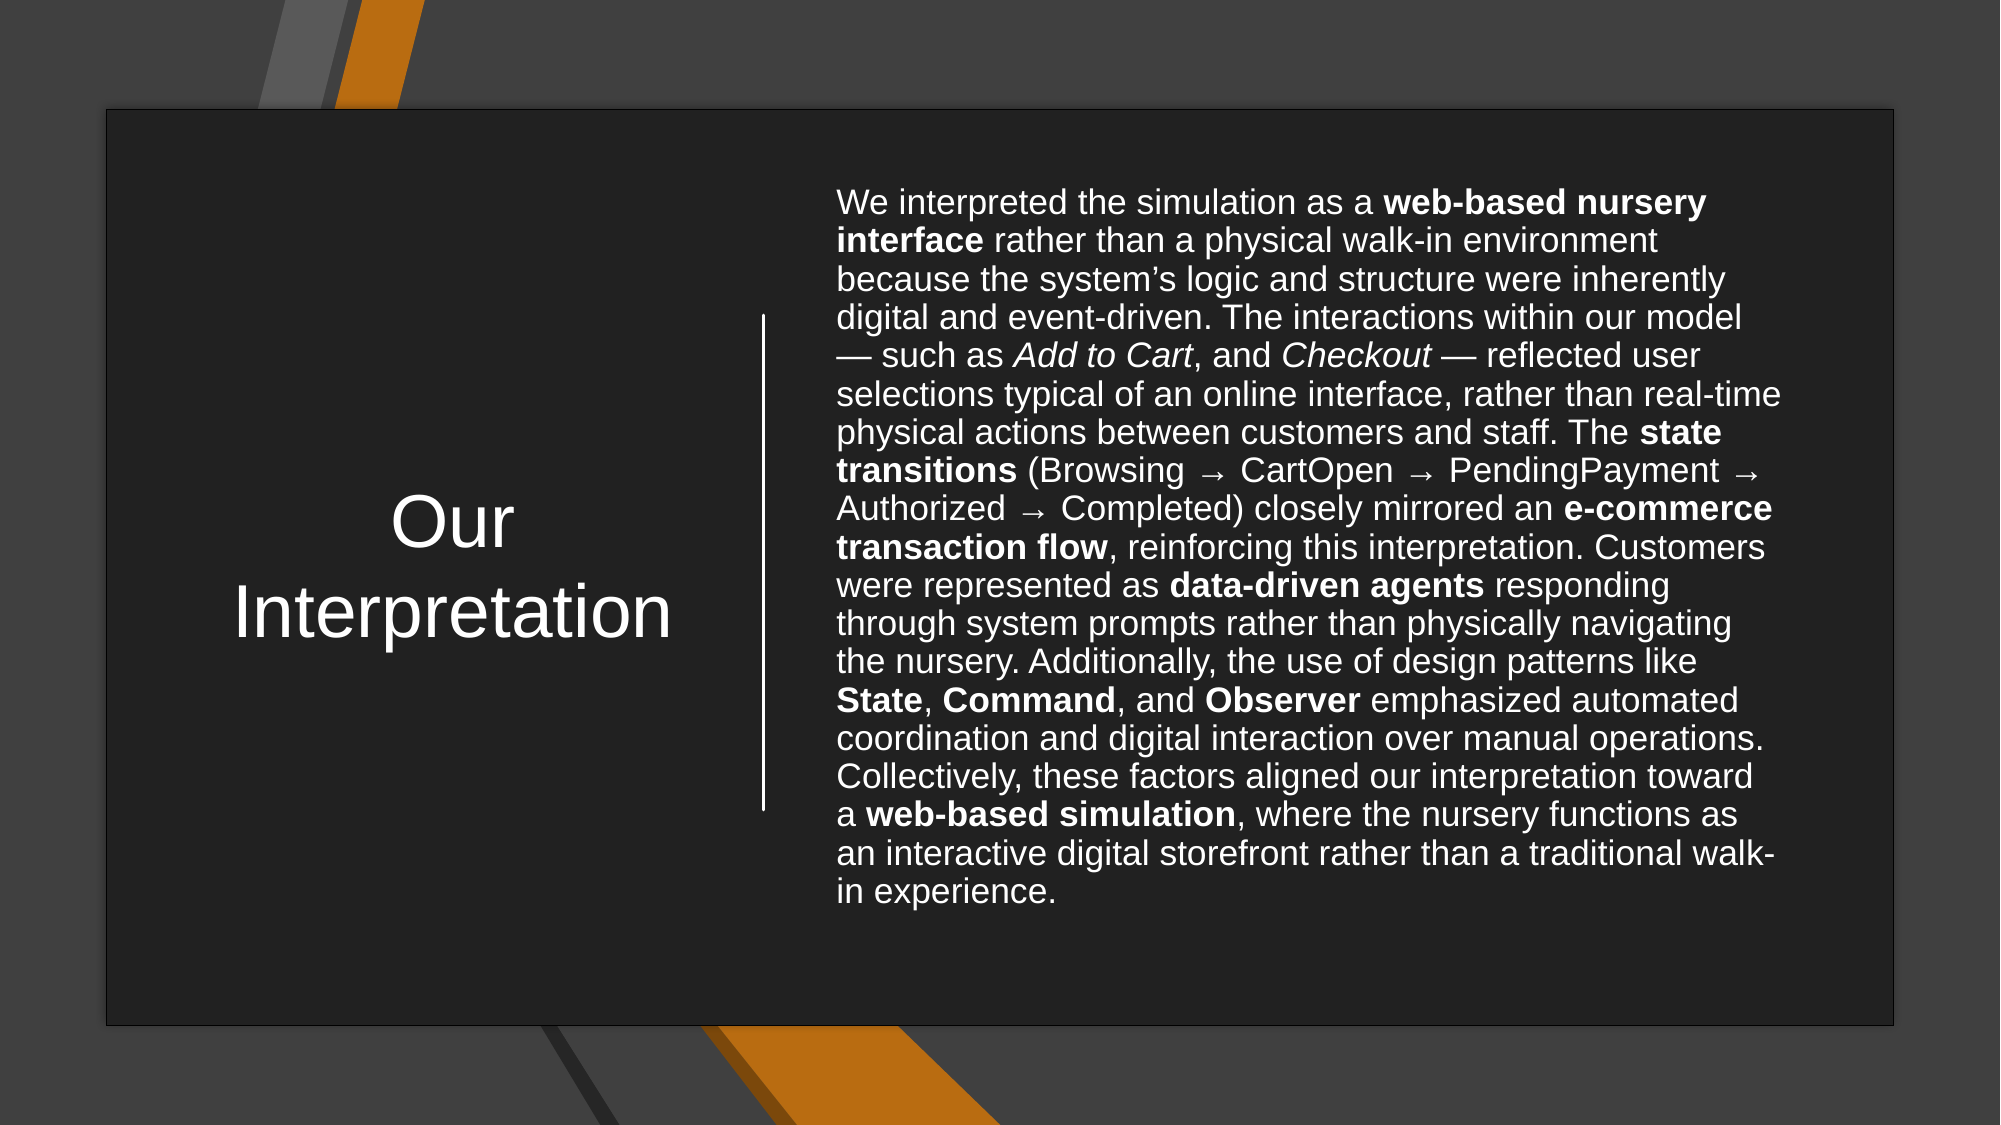

We interpreted the simulation as a web-based nursery interface rather than a physical walk-in environment because the system’s logic and structure were inherently digital and event-driven. The interactions within our model — such as Add to Cart, and Checkout — reflected user selections typical of an online interface, rather than real-time physical actions between customers and staff. The state transitions (Browsing → CartOpen → PendingPayment → Authorized → Completed) closely mirrored an e-commerce transaction flow, reinforcing this interpretation. Customers were represented as data-driven agents responding through system prompts rather than physically navigating the nursery. Additionally, the use of design patterns like State, Command, and Observer emphasized automated coordination and digital interaction over manual operations. Collectively, these factors aligned our interpretation toward a web-based simulation, where the nursery functions as an interactive digital storefront rather than a traditional walk-in experience.
# Our Interpretation